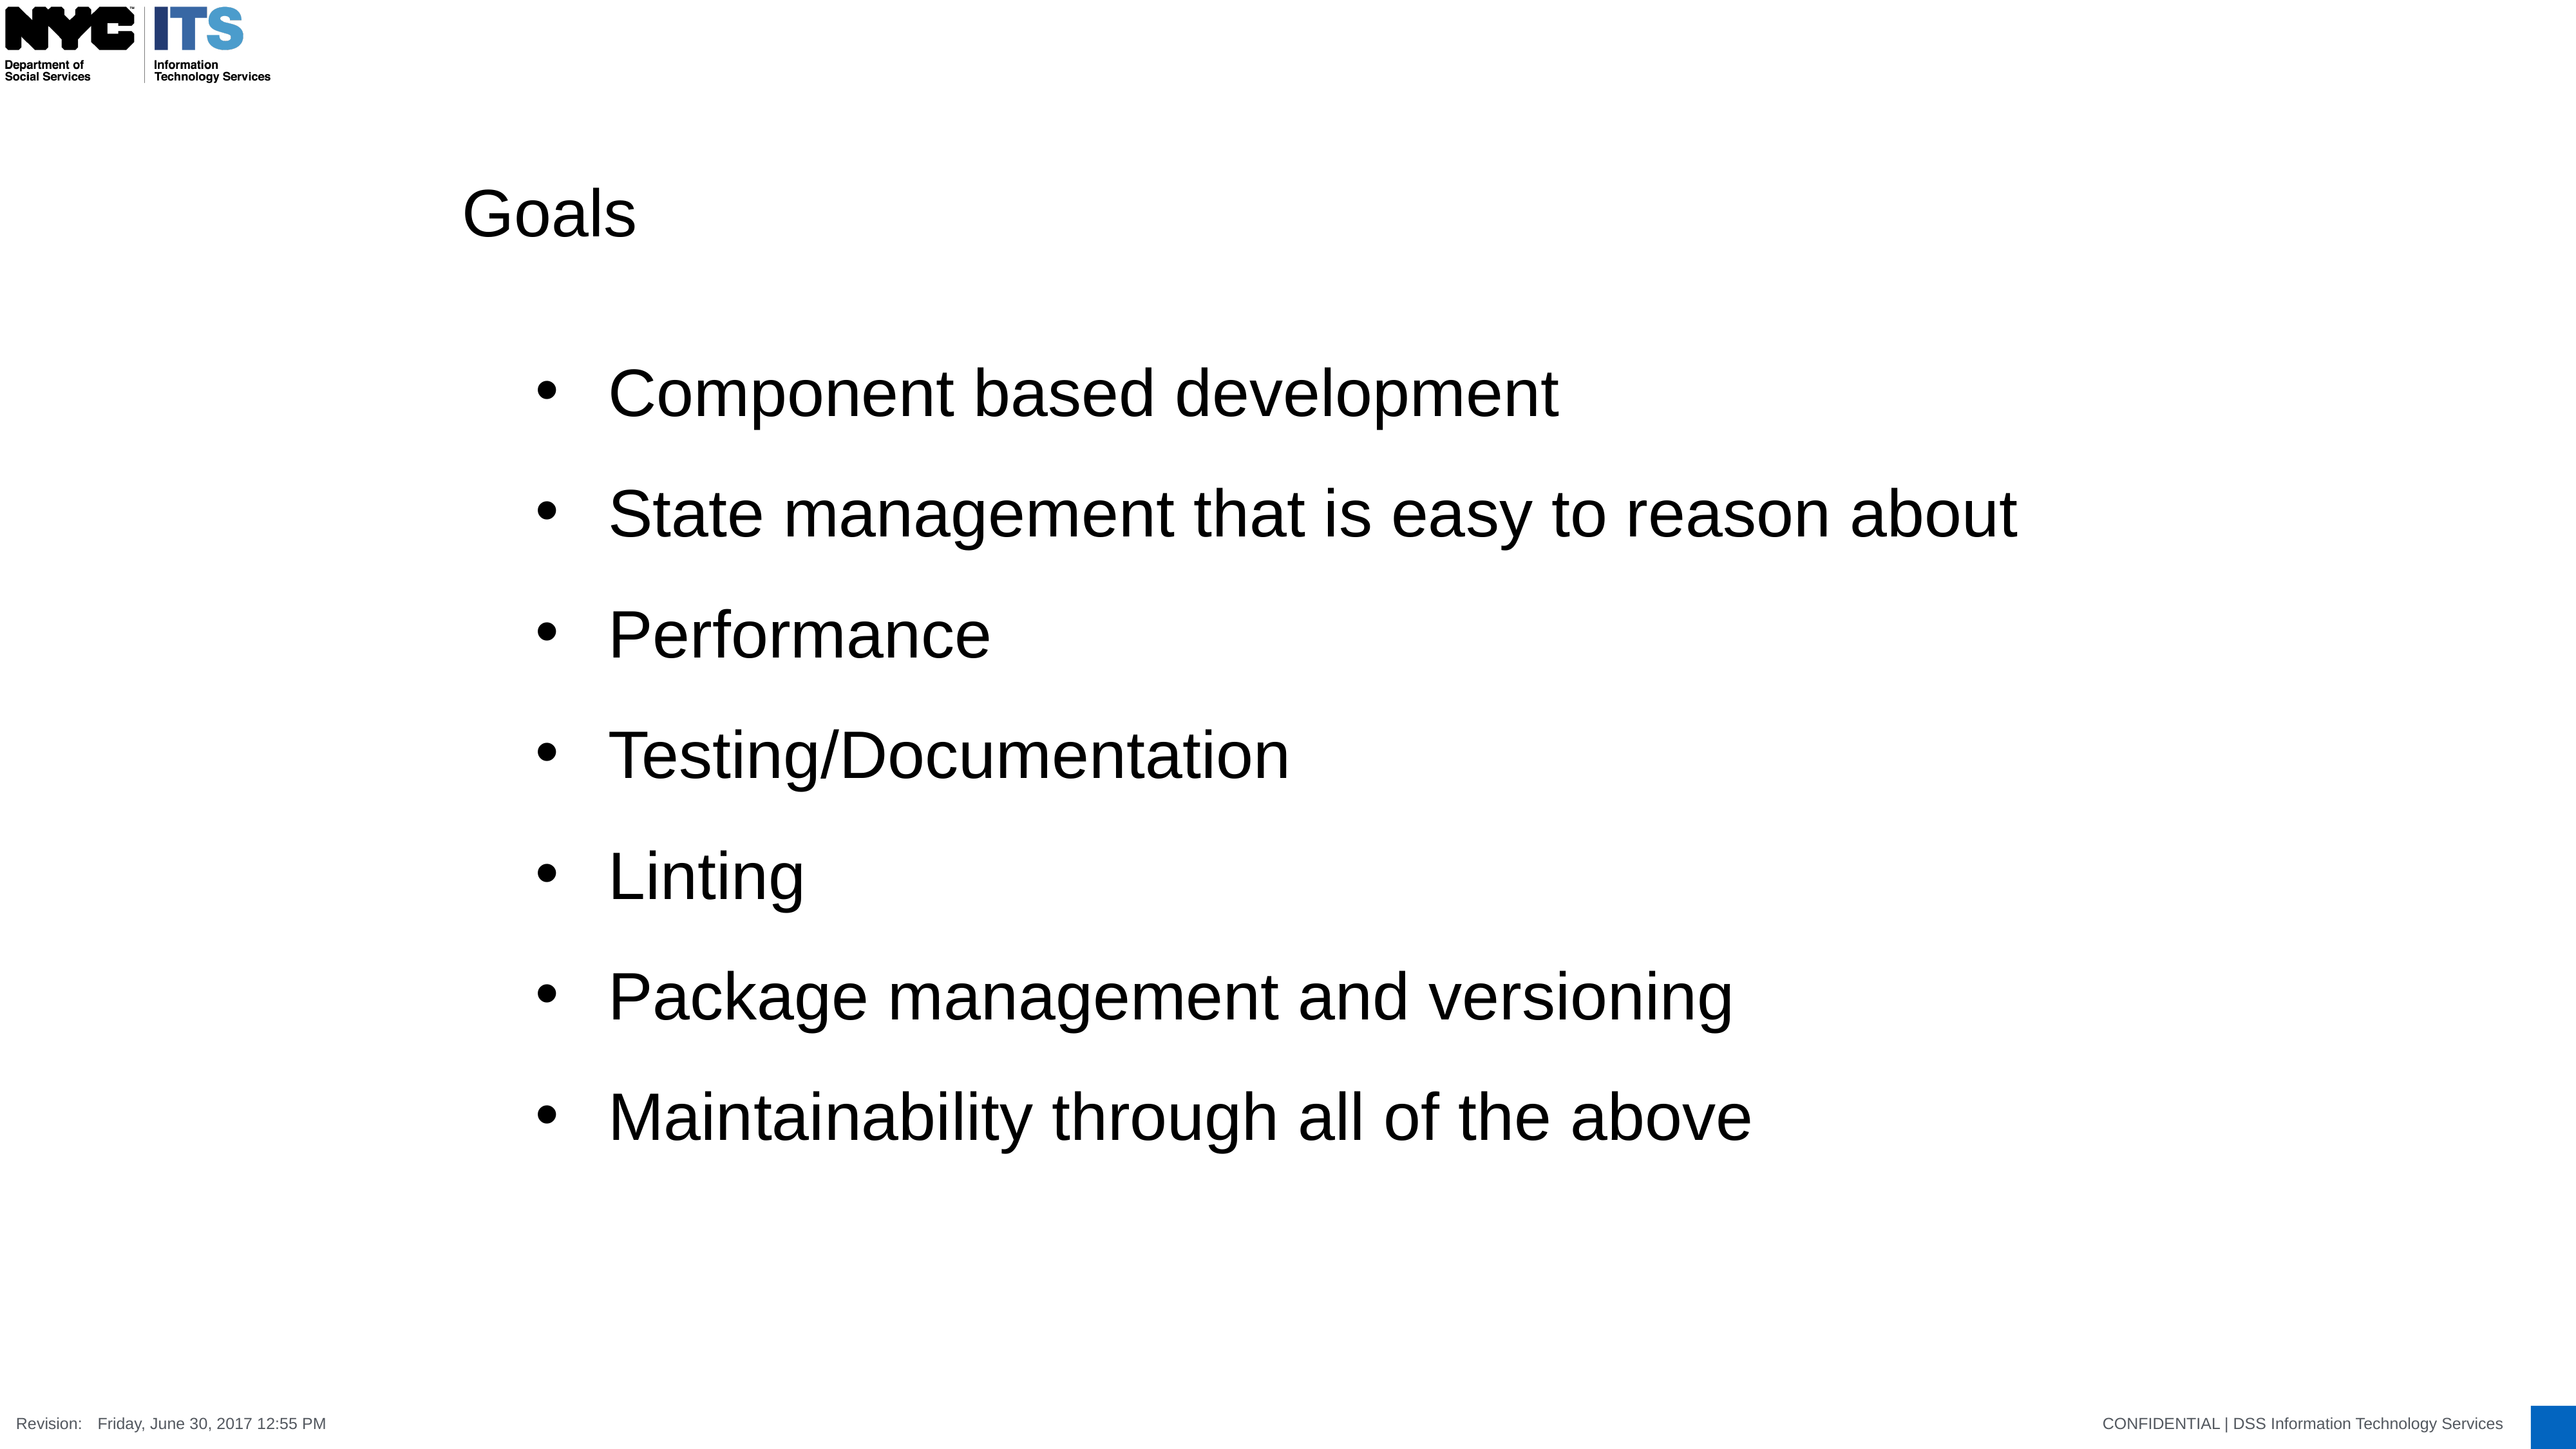

Goals
Component based development
State management that is easy to reason about
Performance
Testing/Documentation
Linting
Package management and versioning
Maintainability through all of the above